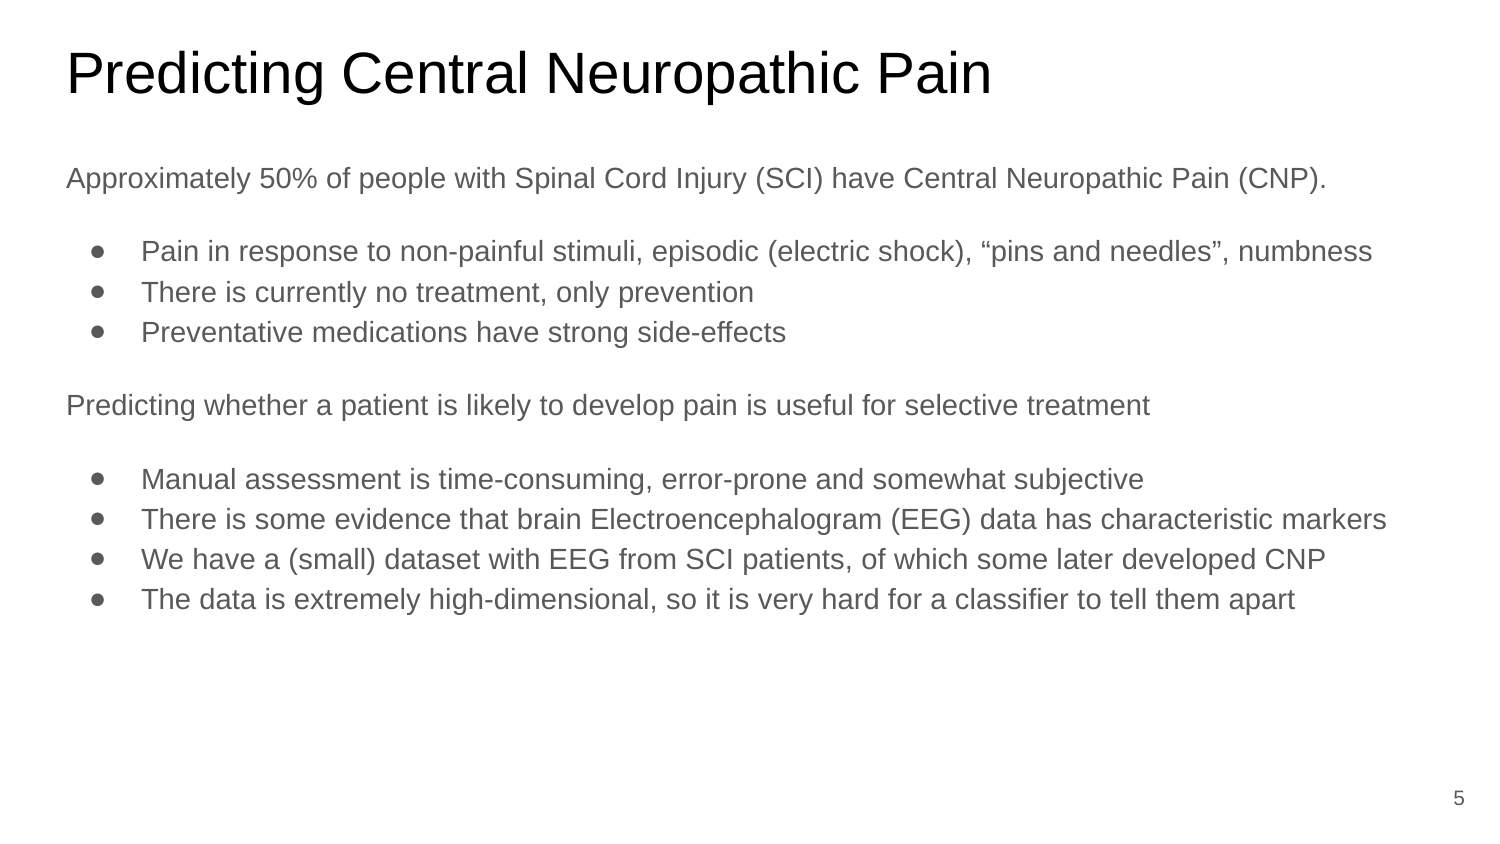

Predicting Central Neuropathic Pain
Approximately 50% of people with Spinal Cord Injury (SCI) have Central Neuropathic Pain (CNP).
Pain in response to non-painful stimuli, episodic (electric shock), “pins and needles”, numbness
There is currently no treatment, only prevention
Preventative medications have strong side-effects
Predicting whether a patient is likely to develop pain is useful for selective treatment
Manual assessment is time-consuming, error-prone and somewhat subjective
There is some evidence that brain Electroencephalogram (EEG) data has characteristic markers
We have a (small) dataset with EEG from SCI patients, of which some later developed CNP
The data is extremely high-dimensional, so it is very hard for a classifier to tell them apart
5